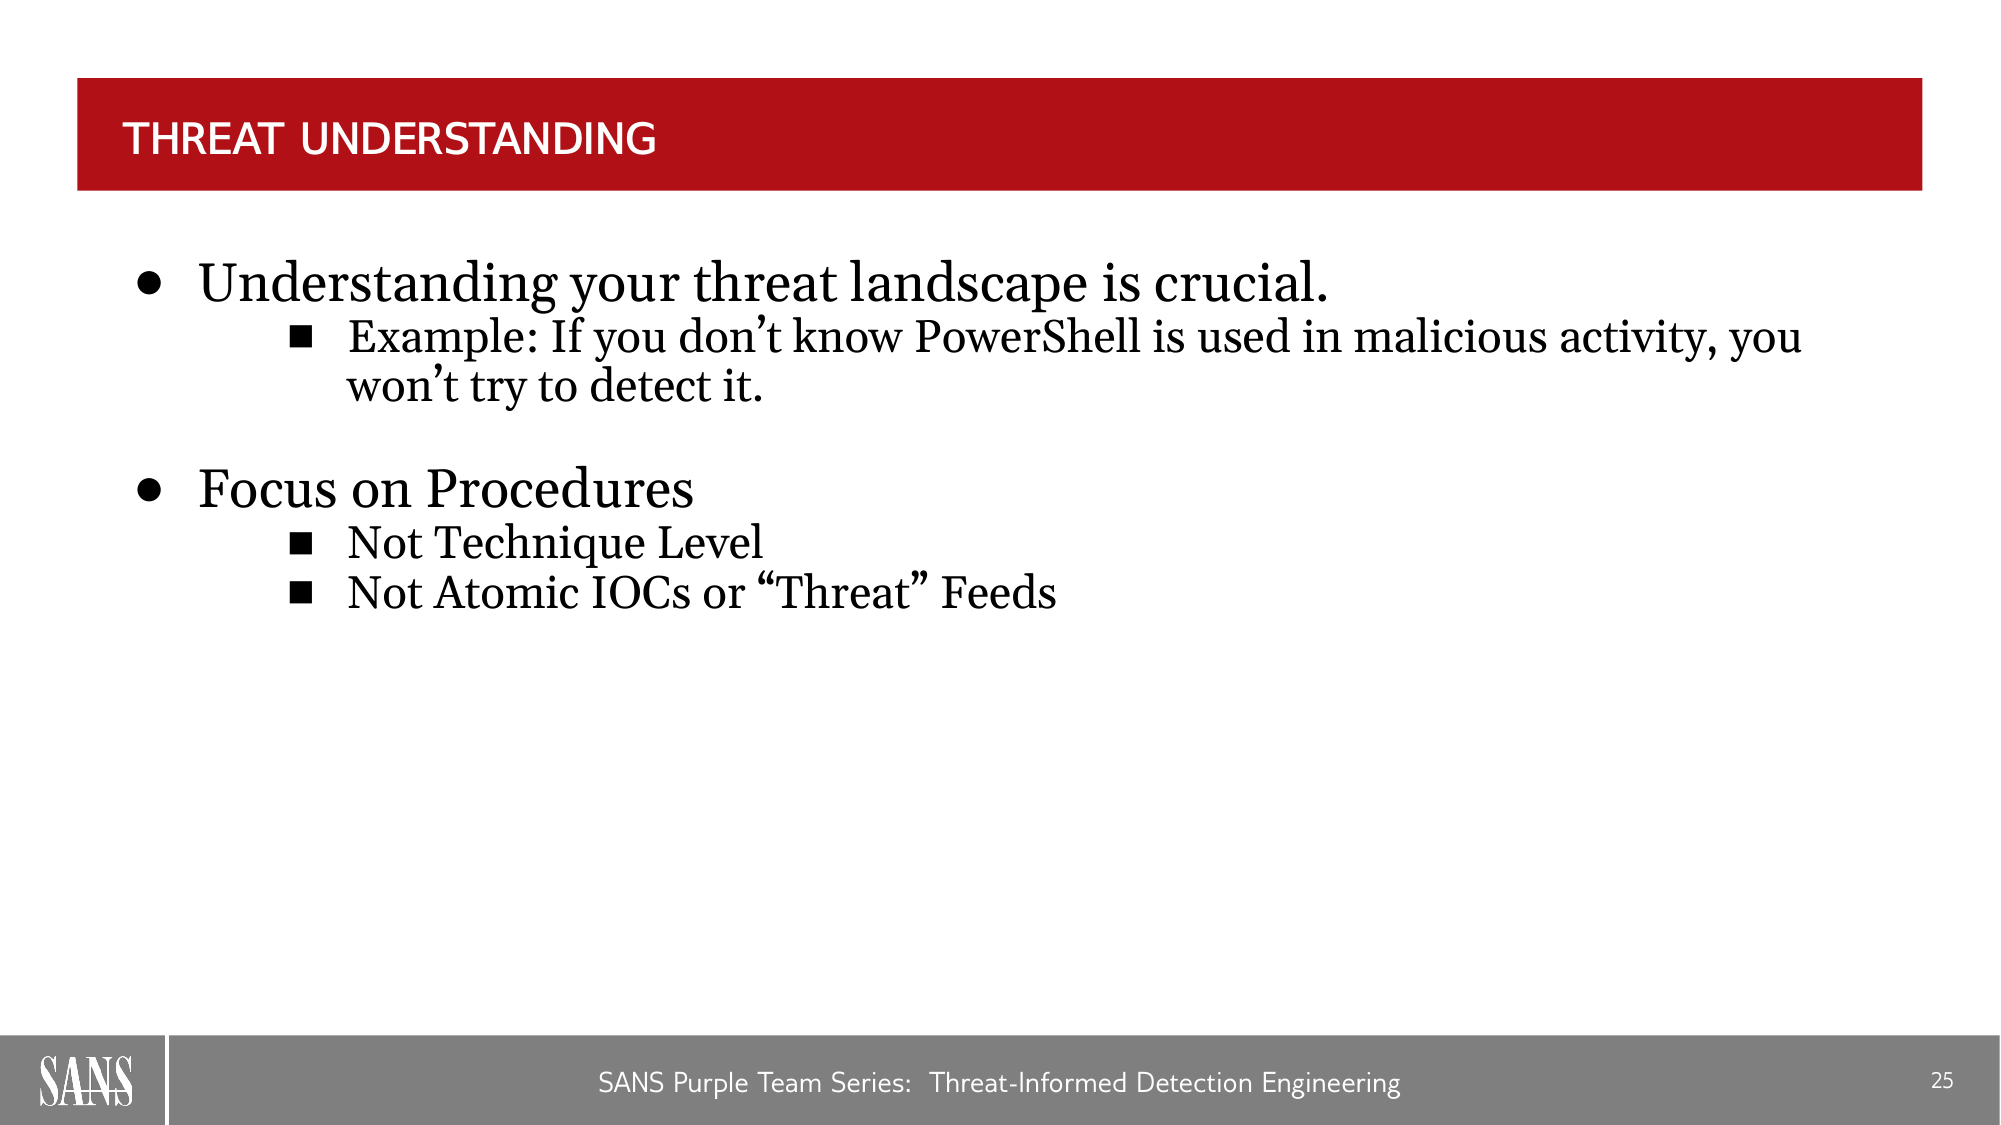

# Threat Understanding
Understanding your threat landscape is crucial.
Example: If you don’t know PowerShell is used in malicious activity, you won’t try to detect it.
Focus on Procedures
Not Technique Level
Not Atomic IOCs or “Threat” Feeds